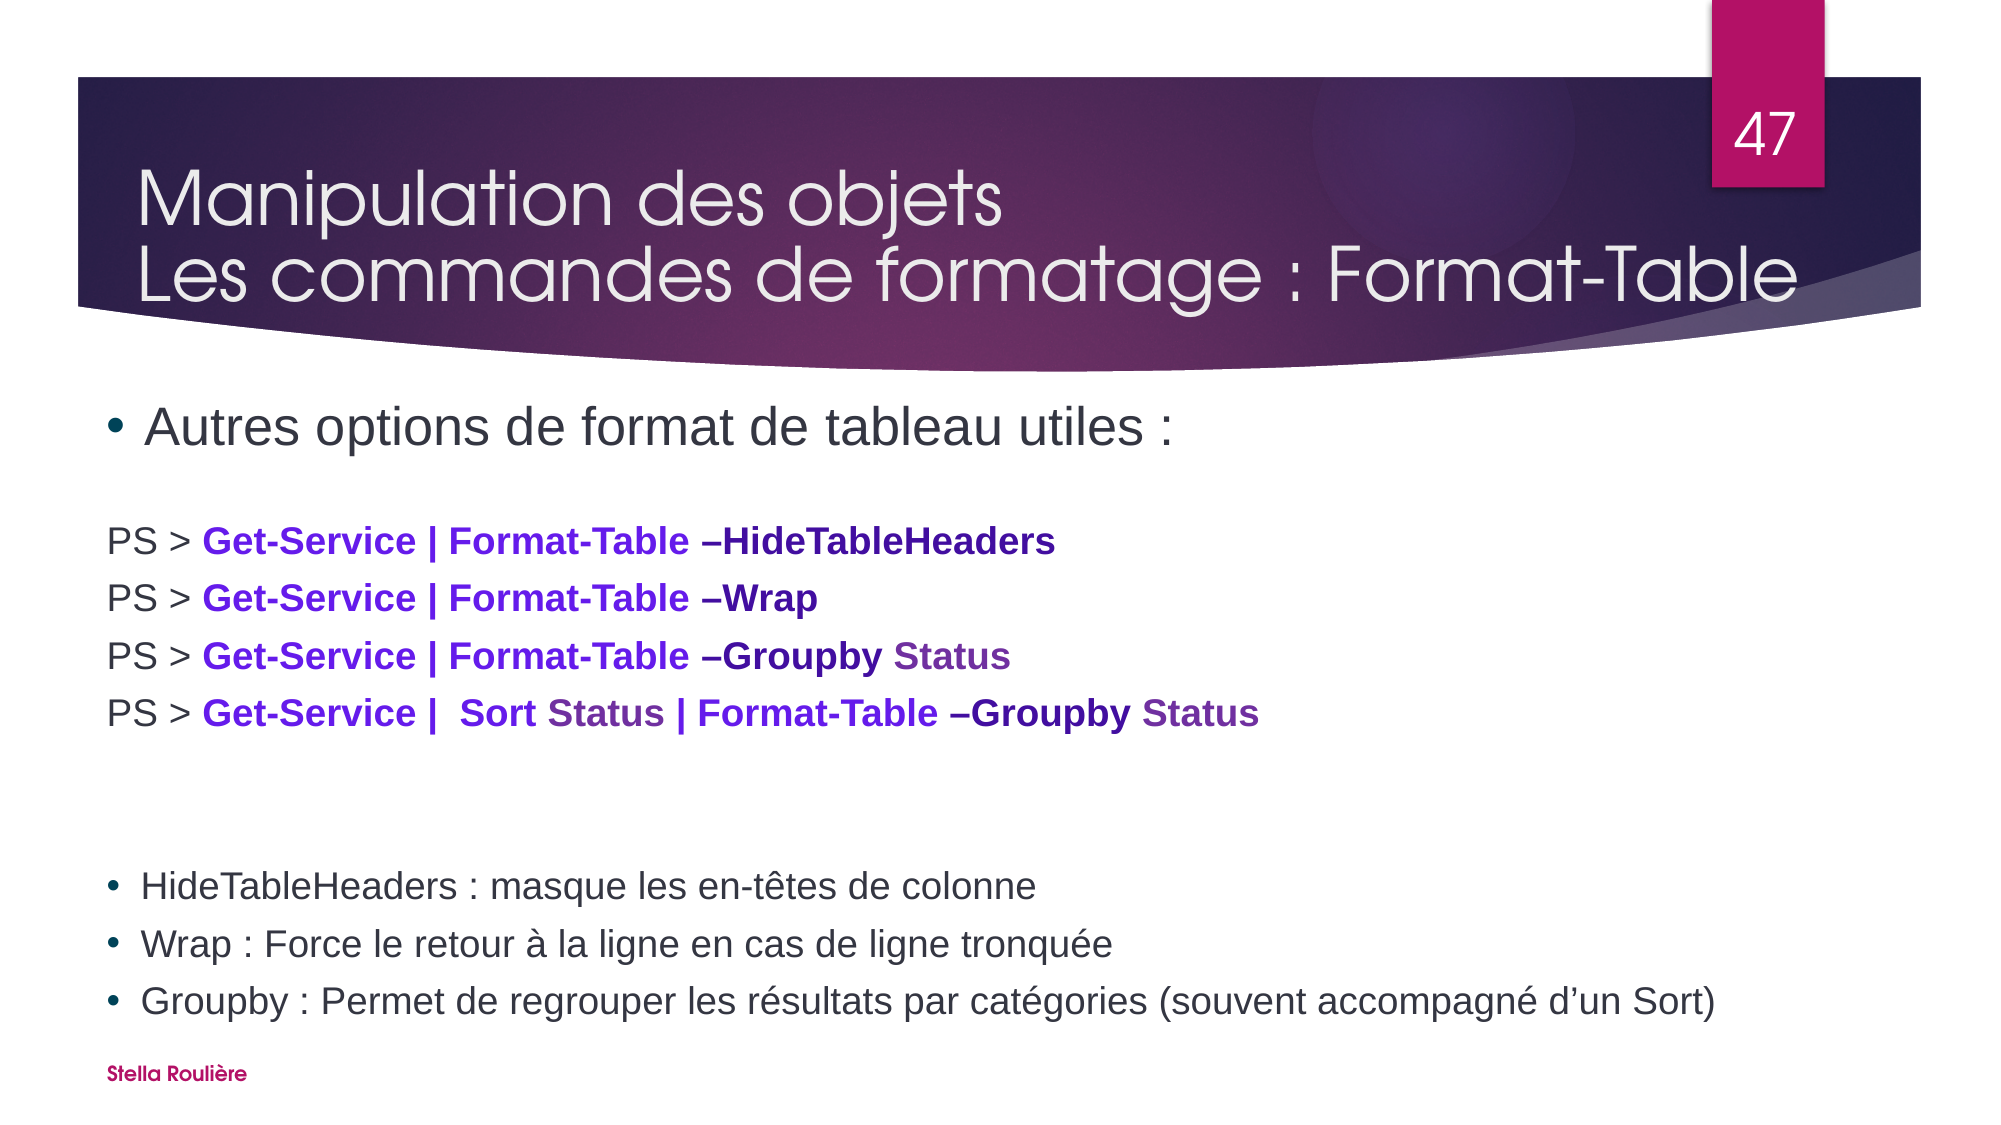

Manipulation des objets
47
# Les commandes de formatage : Format-Table
Autres options de format de tableau utiles :
PS > Get-Service | Format-Table –HideTableHeaders
PS > Get-Service | Format-Table –Wrap
PS > Get-Service | Format-Table –Groupby Status
PS > Get-Service |  Sort Status | Format-Table –Groupby Status

HideTableHeaders : masque les en-têtes de colonne
Wrap : Force le retour à la ligne en cas de ligne tronquée
Groupby : Permet de regrouper les résultats par catégories (souvent accompagné d’un Sort)

Stella Roulière